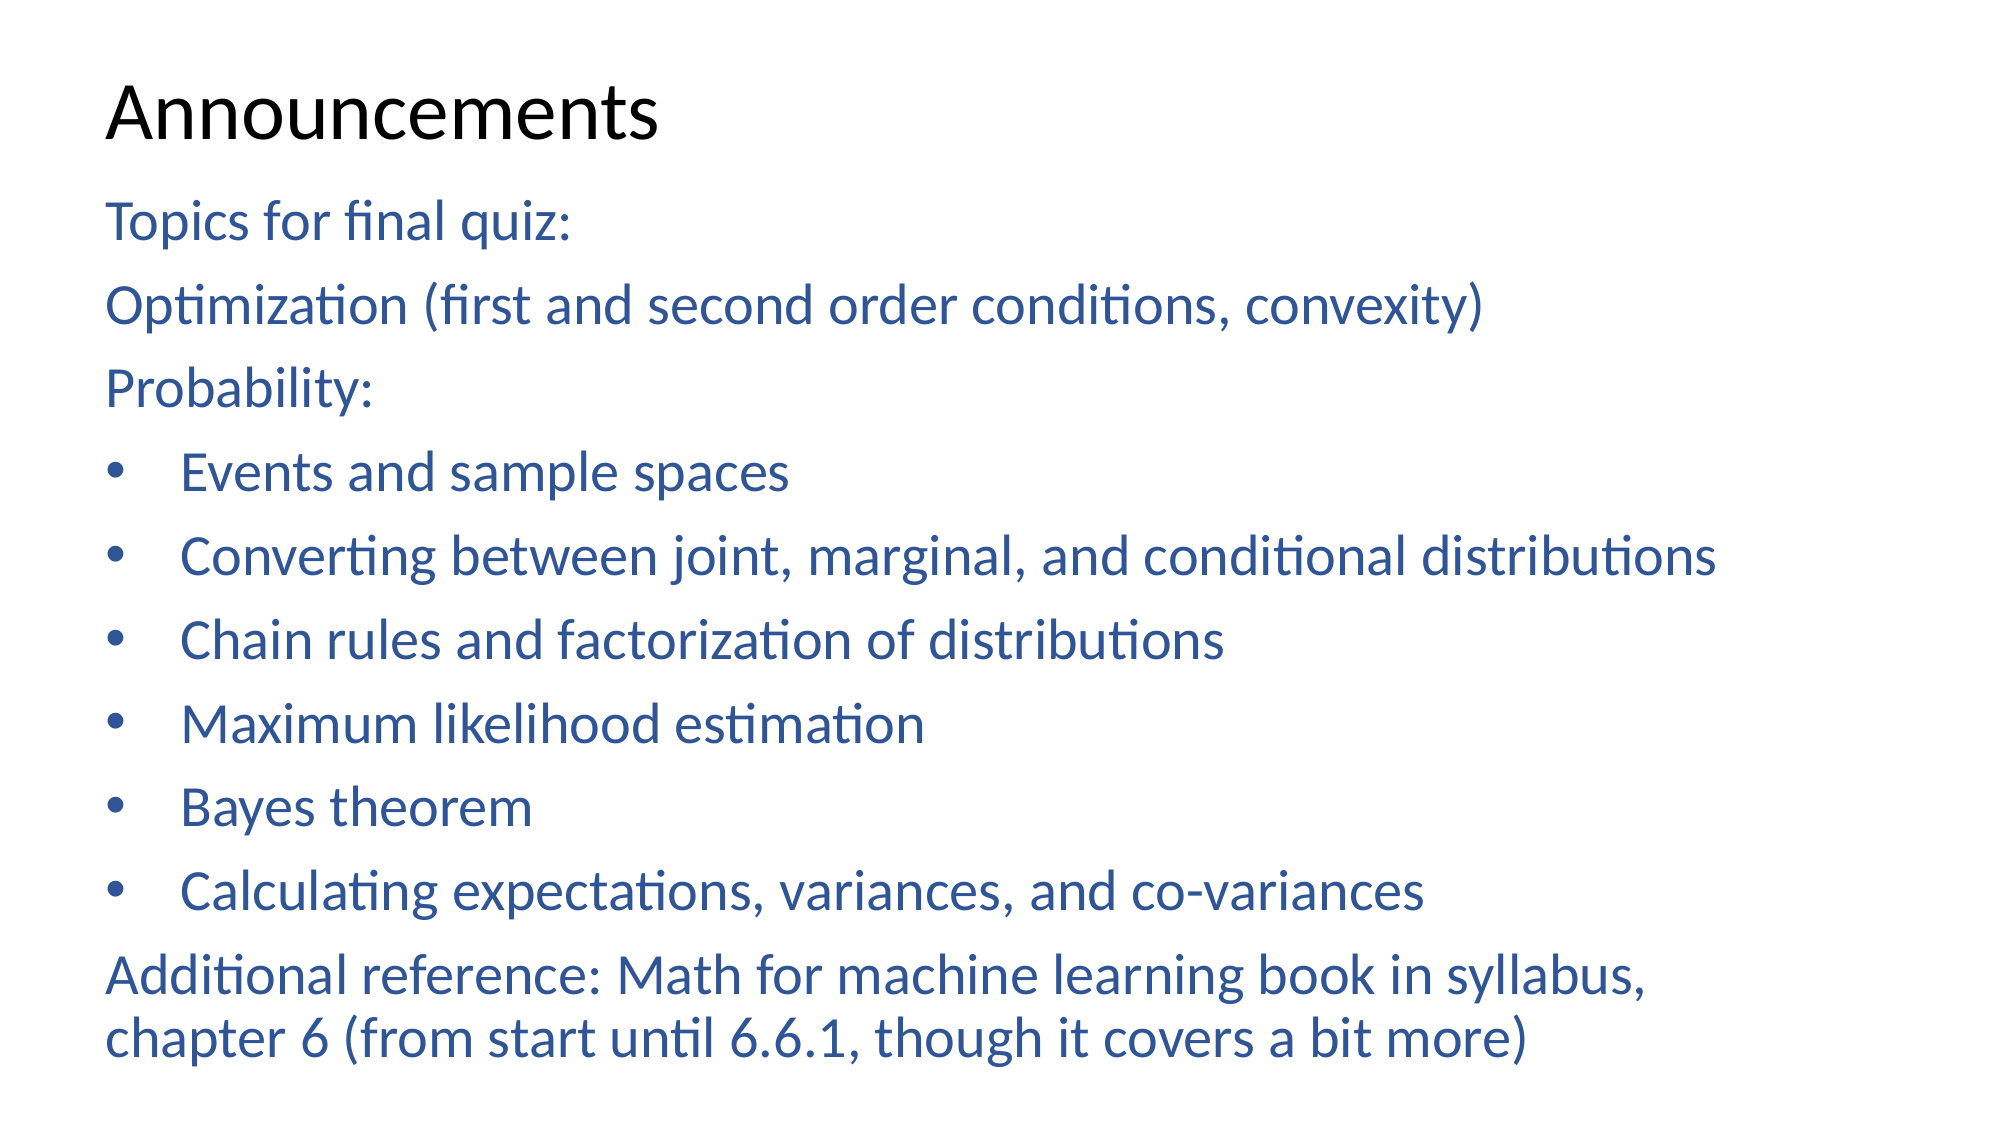

# Announcements
Topics for final quiz:
Optimization (first and second order conditions, convexity)
Probability:
Events and sample spaces
Converting between joint, marginal, and conditional distributions
Chain rules and factorization of distributions
Maximum likelihood estimation
Bayes theorem
Calculating expectations, variances, and co-variances
Additional reference: Math for machine learning book in syllabus, chapter 6 (from start until 6.6.1, though it covers a bit more)